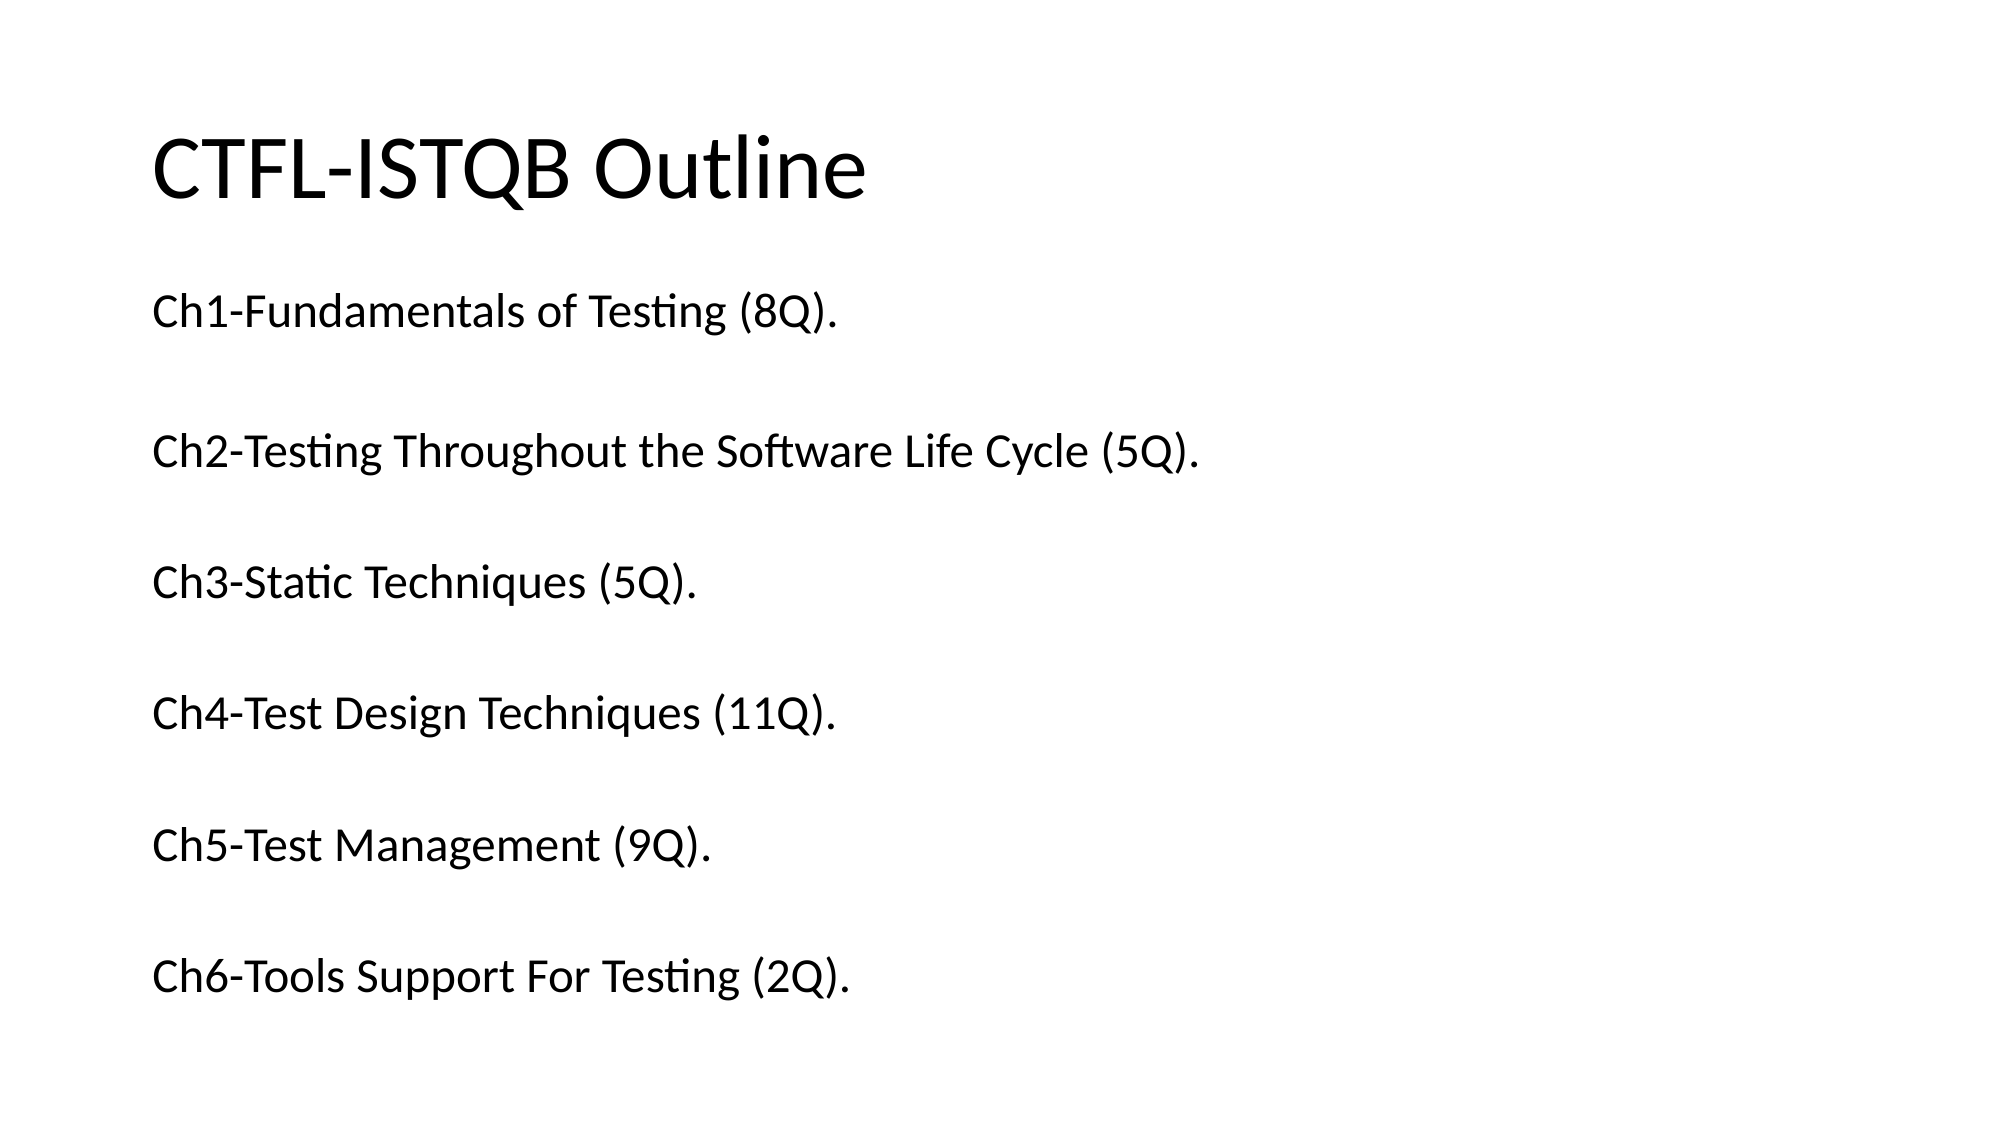

# CTFL-ISTQB Outline
Ch1-Fundamentals of Testing (8Q).

Ch2-Testing Throughout the Software Life Cycle (5Q).

Ch3-Static Techniques (5Q).

Ch4-Test Design Techniques (11Q).

Ch5-Test Management (9Q).

Ch6-Tools Support For Testing (2Q).